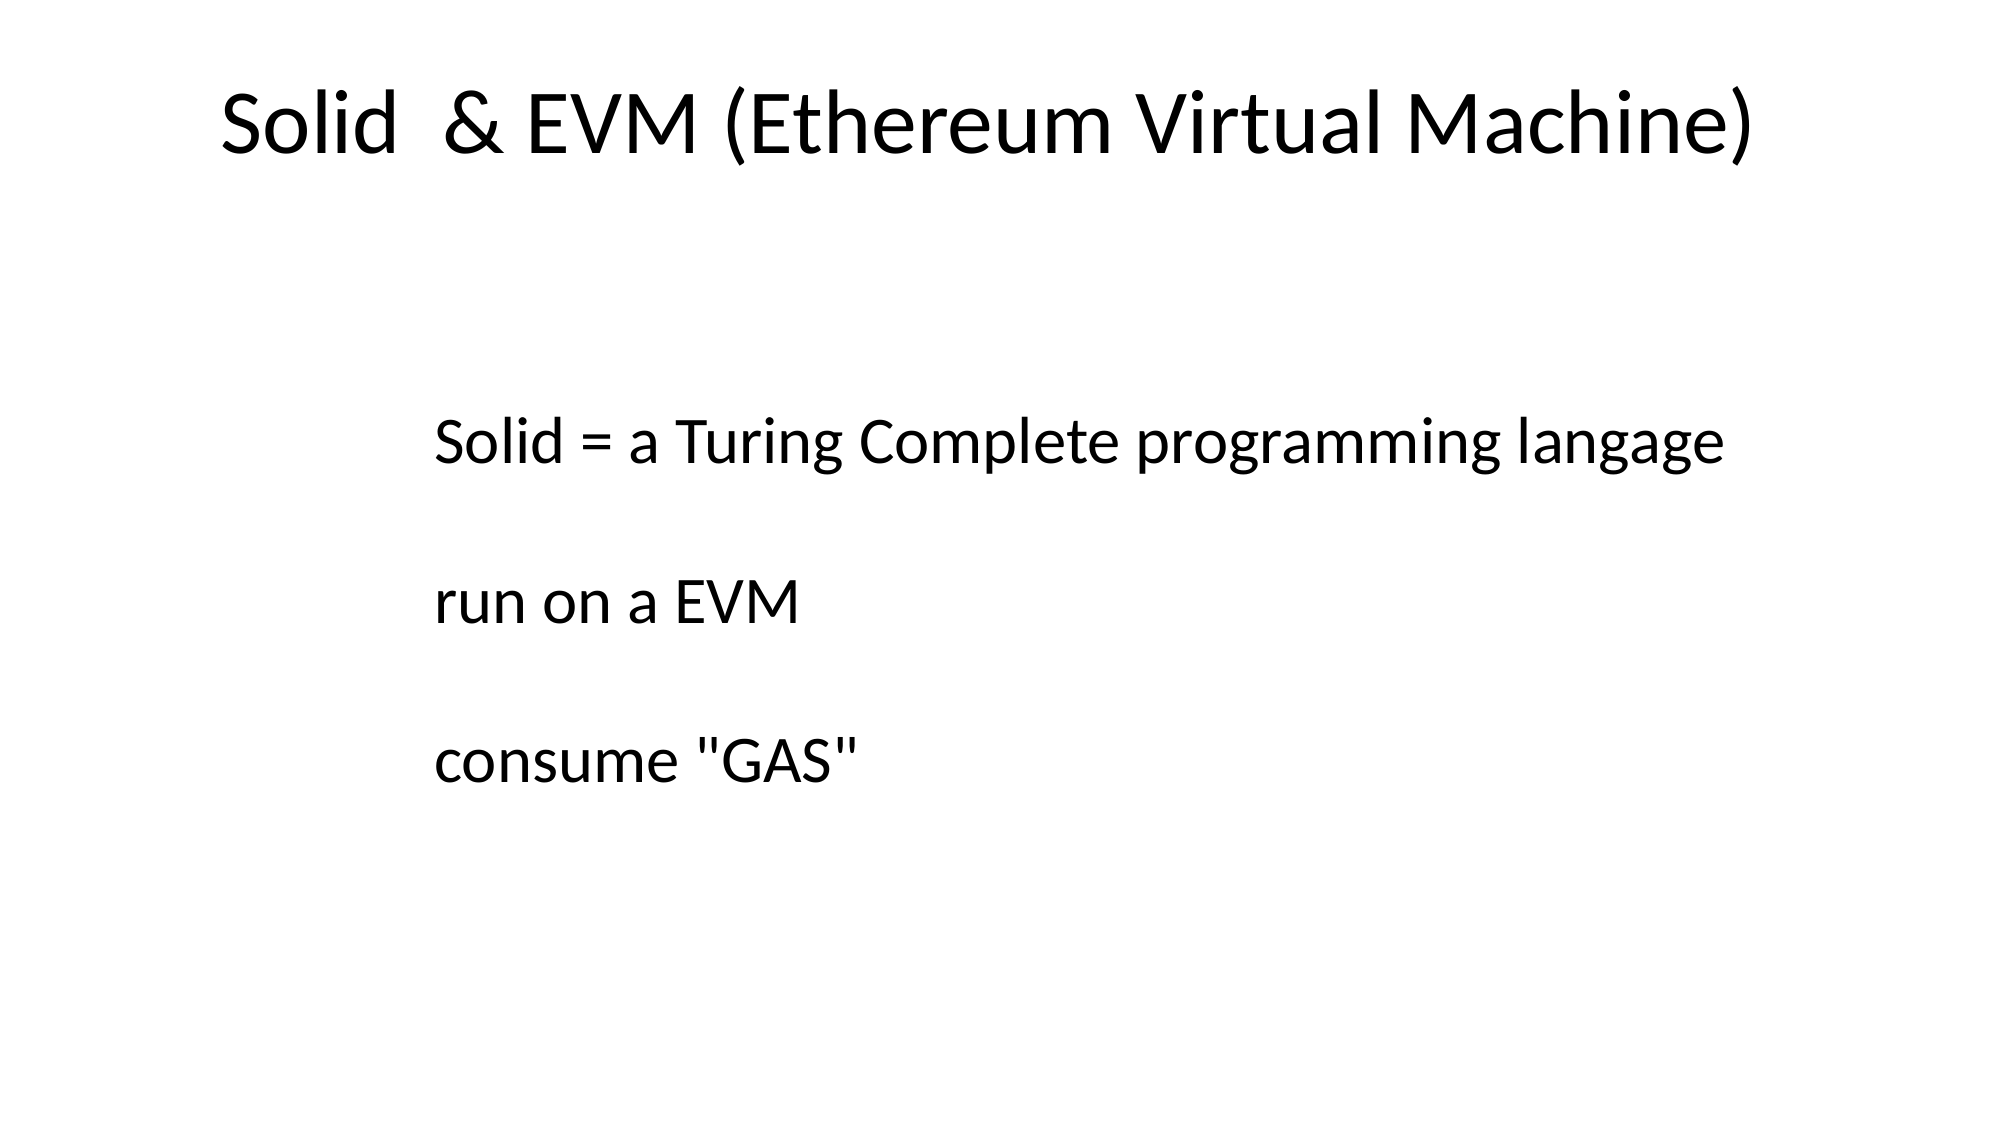

# Solid  & EVM (Ethereum Virtual Machine)
Solid = a Turing Complete programming langage

run on a EVM

consume "GAS"